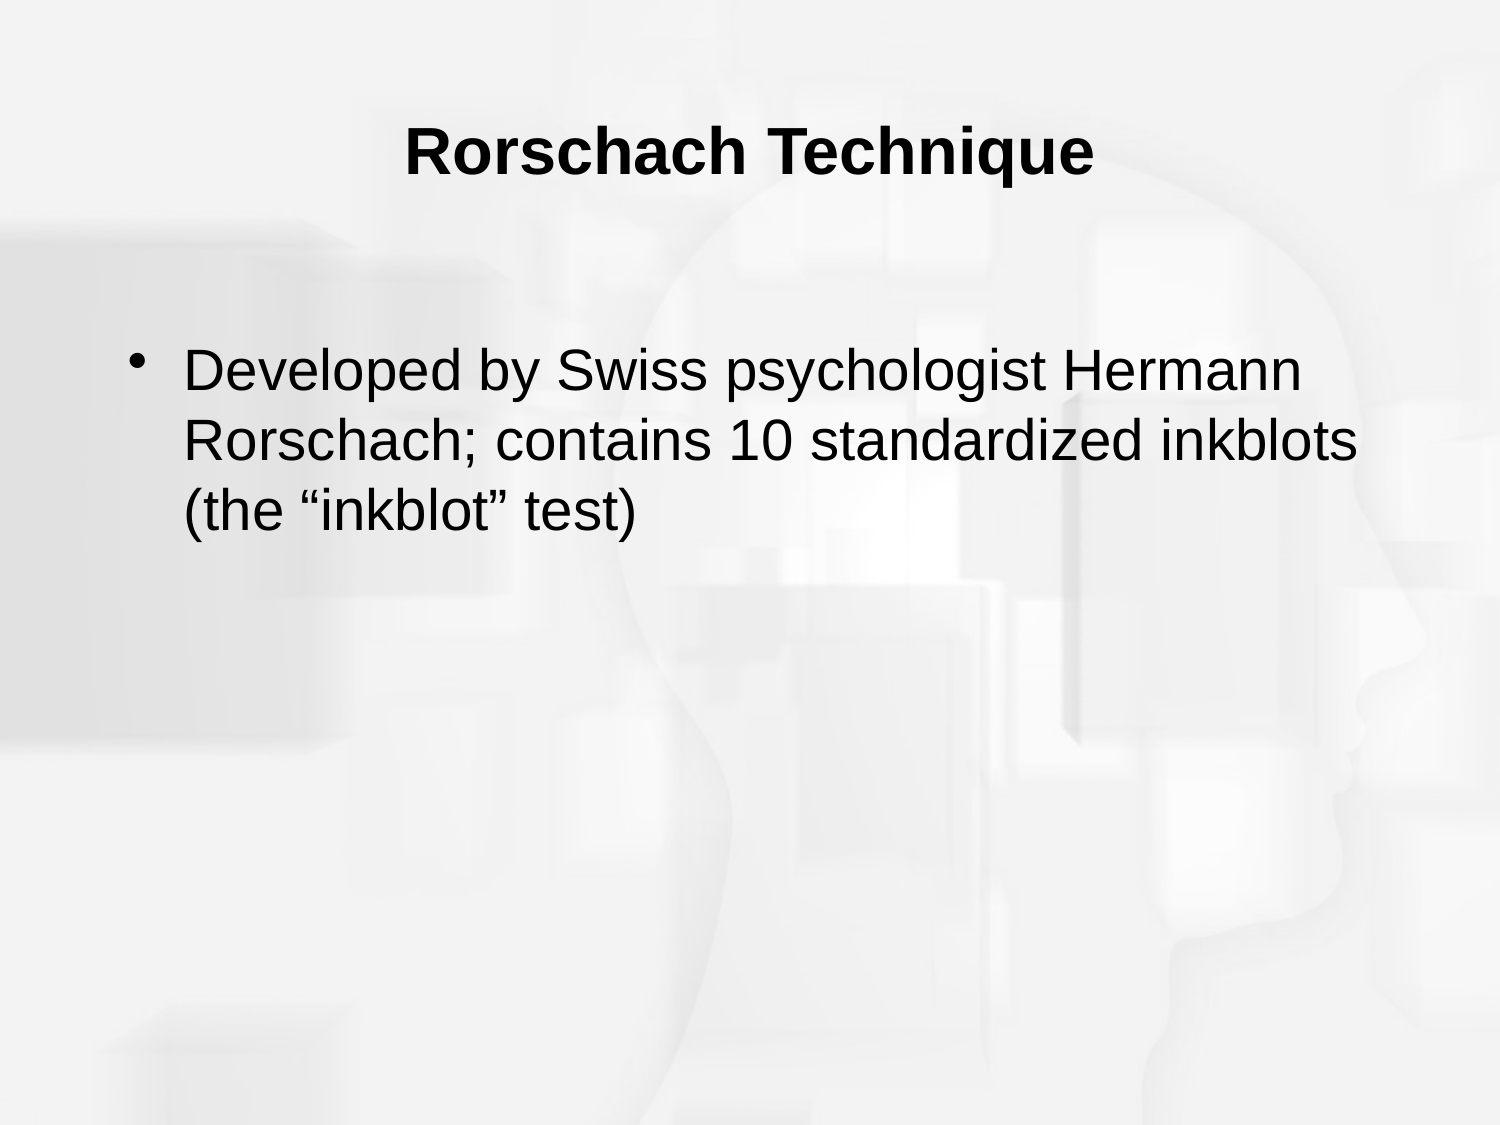

# Rorschach Technique
Developed by Swiss psychologist Hermann Rorschach; contains 10 standardized inkblots (the “inkblot” test)